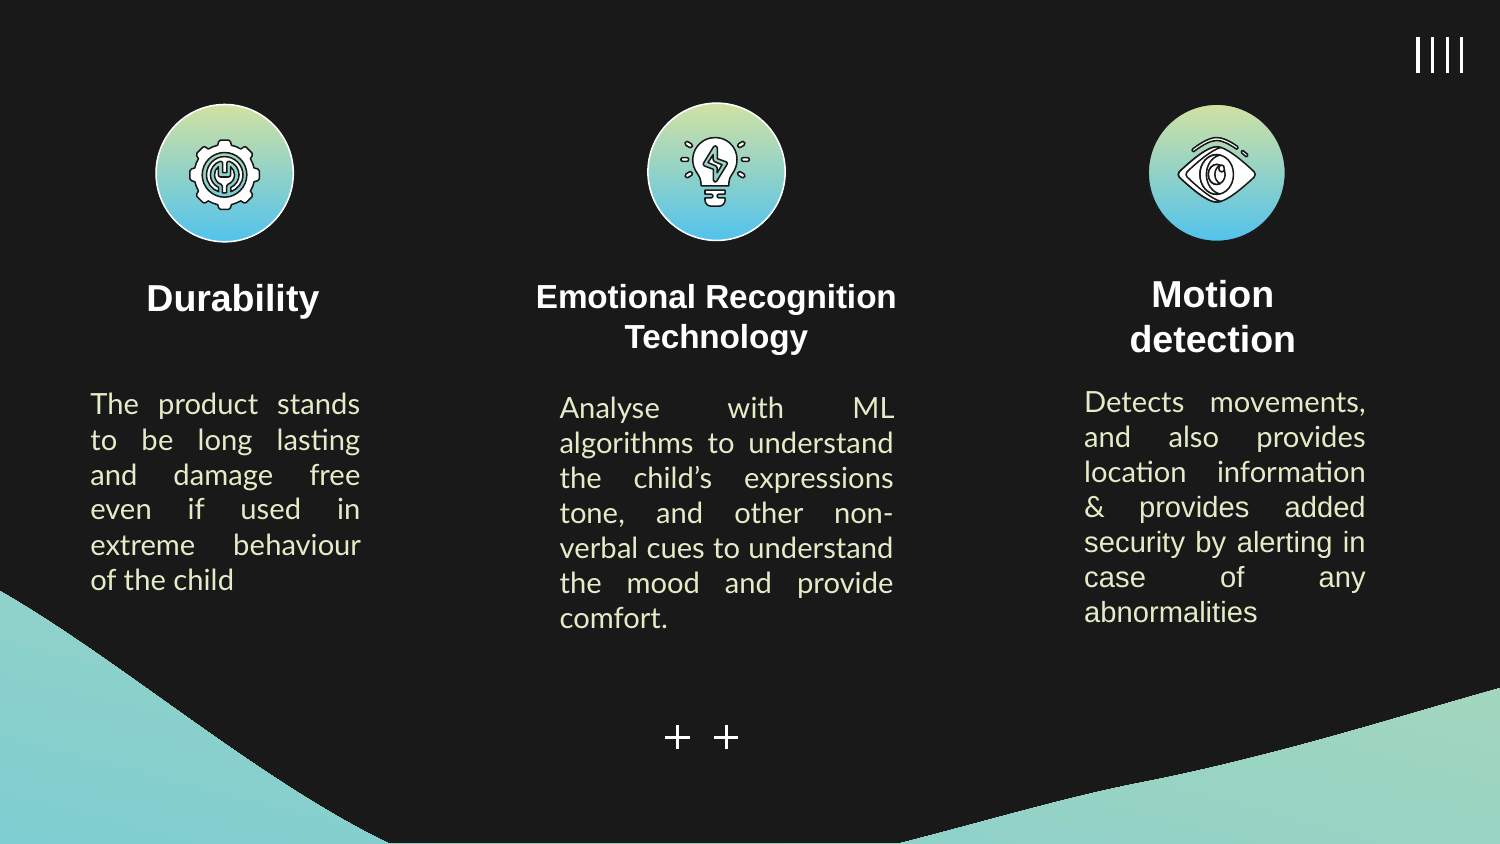

Motion detection
# Durability
Emotional Recognition Technology
Detects movements, and also provides location information & provides added security by alerting in case of any abnormalities
The product stands to be long lasting and damage free even if used in extreme behaviour of the child
Analyse with ML algorithms to understand the child’s expressions tone, and other non-verbal cues to understand the mood and provide comfort.